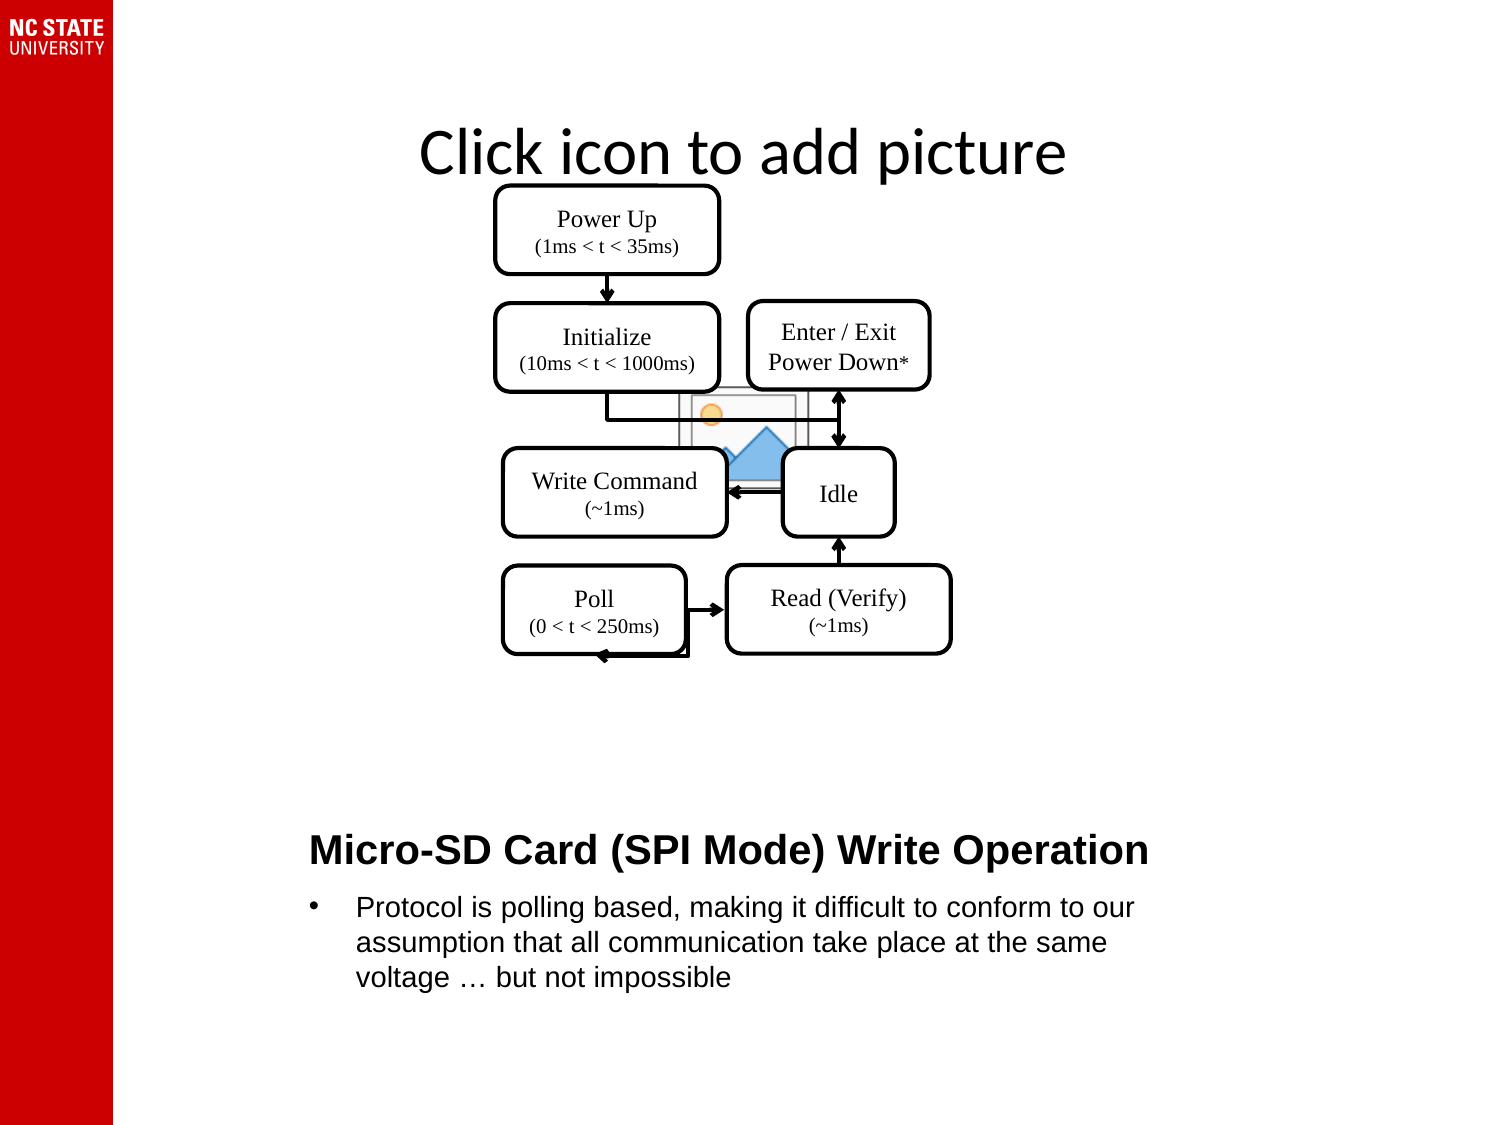

Power Up
(1ms < t < 35ms)
Enter / Exit Power Down*
Initialize
(10ms < t < 1000ms)
Write Command
(~1ms)
Idle
Read (Verify)
(~1ms)
Poll
(0 < t < 250ms)
# Micro-SD Card (SPI Mode) Write Operation
Protocol is polling based, making it difficult to conform to our assumption that all communication take place at the same voltage … but not impossible